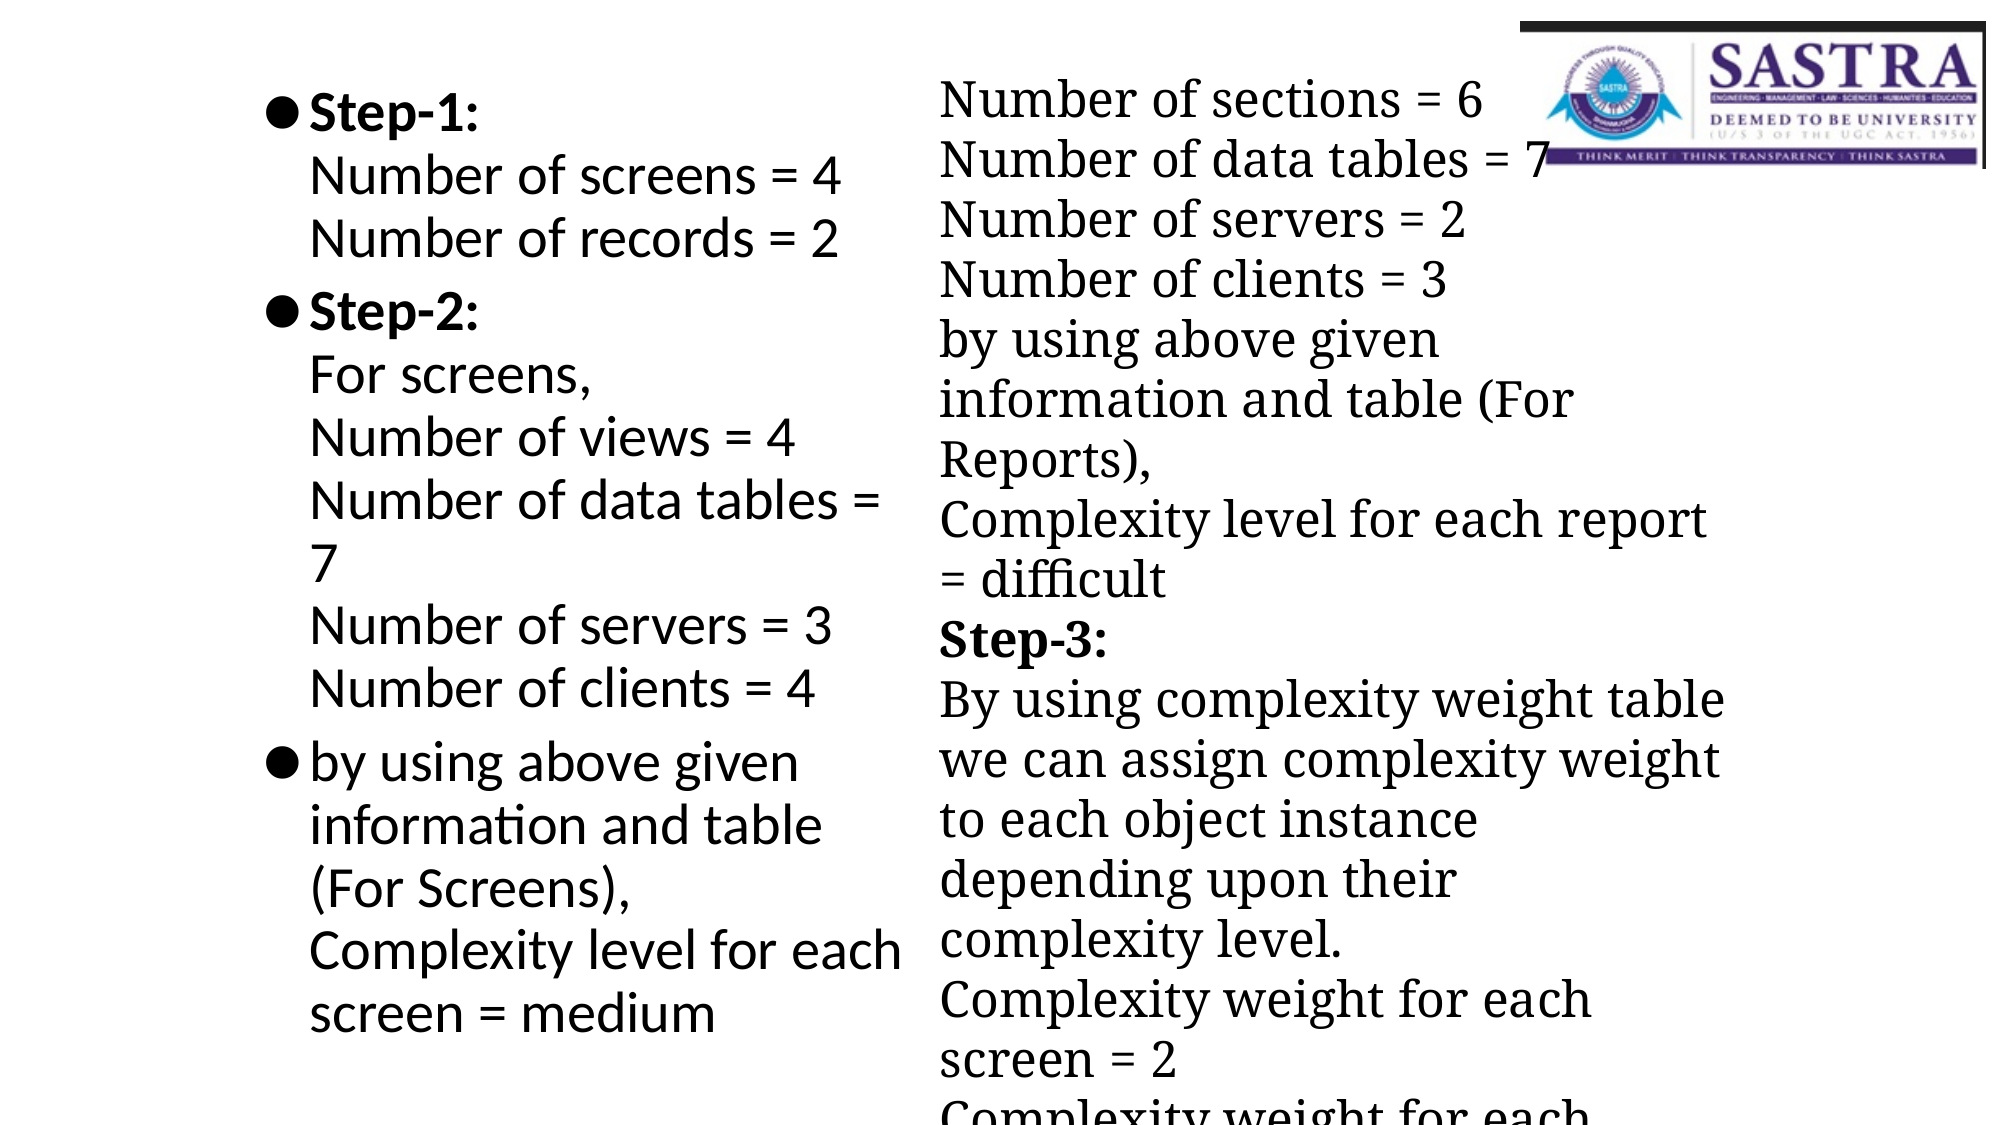

Ans
Step-1:
Number of screens = 4
Number of records = 2
Step-2:
For screens,
Number of views = 4
Number of data tables = 7
Number of servers = 3
Number of clients = 4
by using above given information and table (For Screens),
Complexity level for each screen = medium

For reports,
Number of sections = 6
Number of data tables = 7
Number of servers = 2
Number of clients = 3
by using above given information and table (For Reports),
Complexity level for each report = difficult
Step-3:
By using complexity weight table we can assign complexity weight to each object instance depending upon their complexity level.
Complexity weight for each screen = 2
Complexity weight for each report = 8